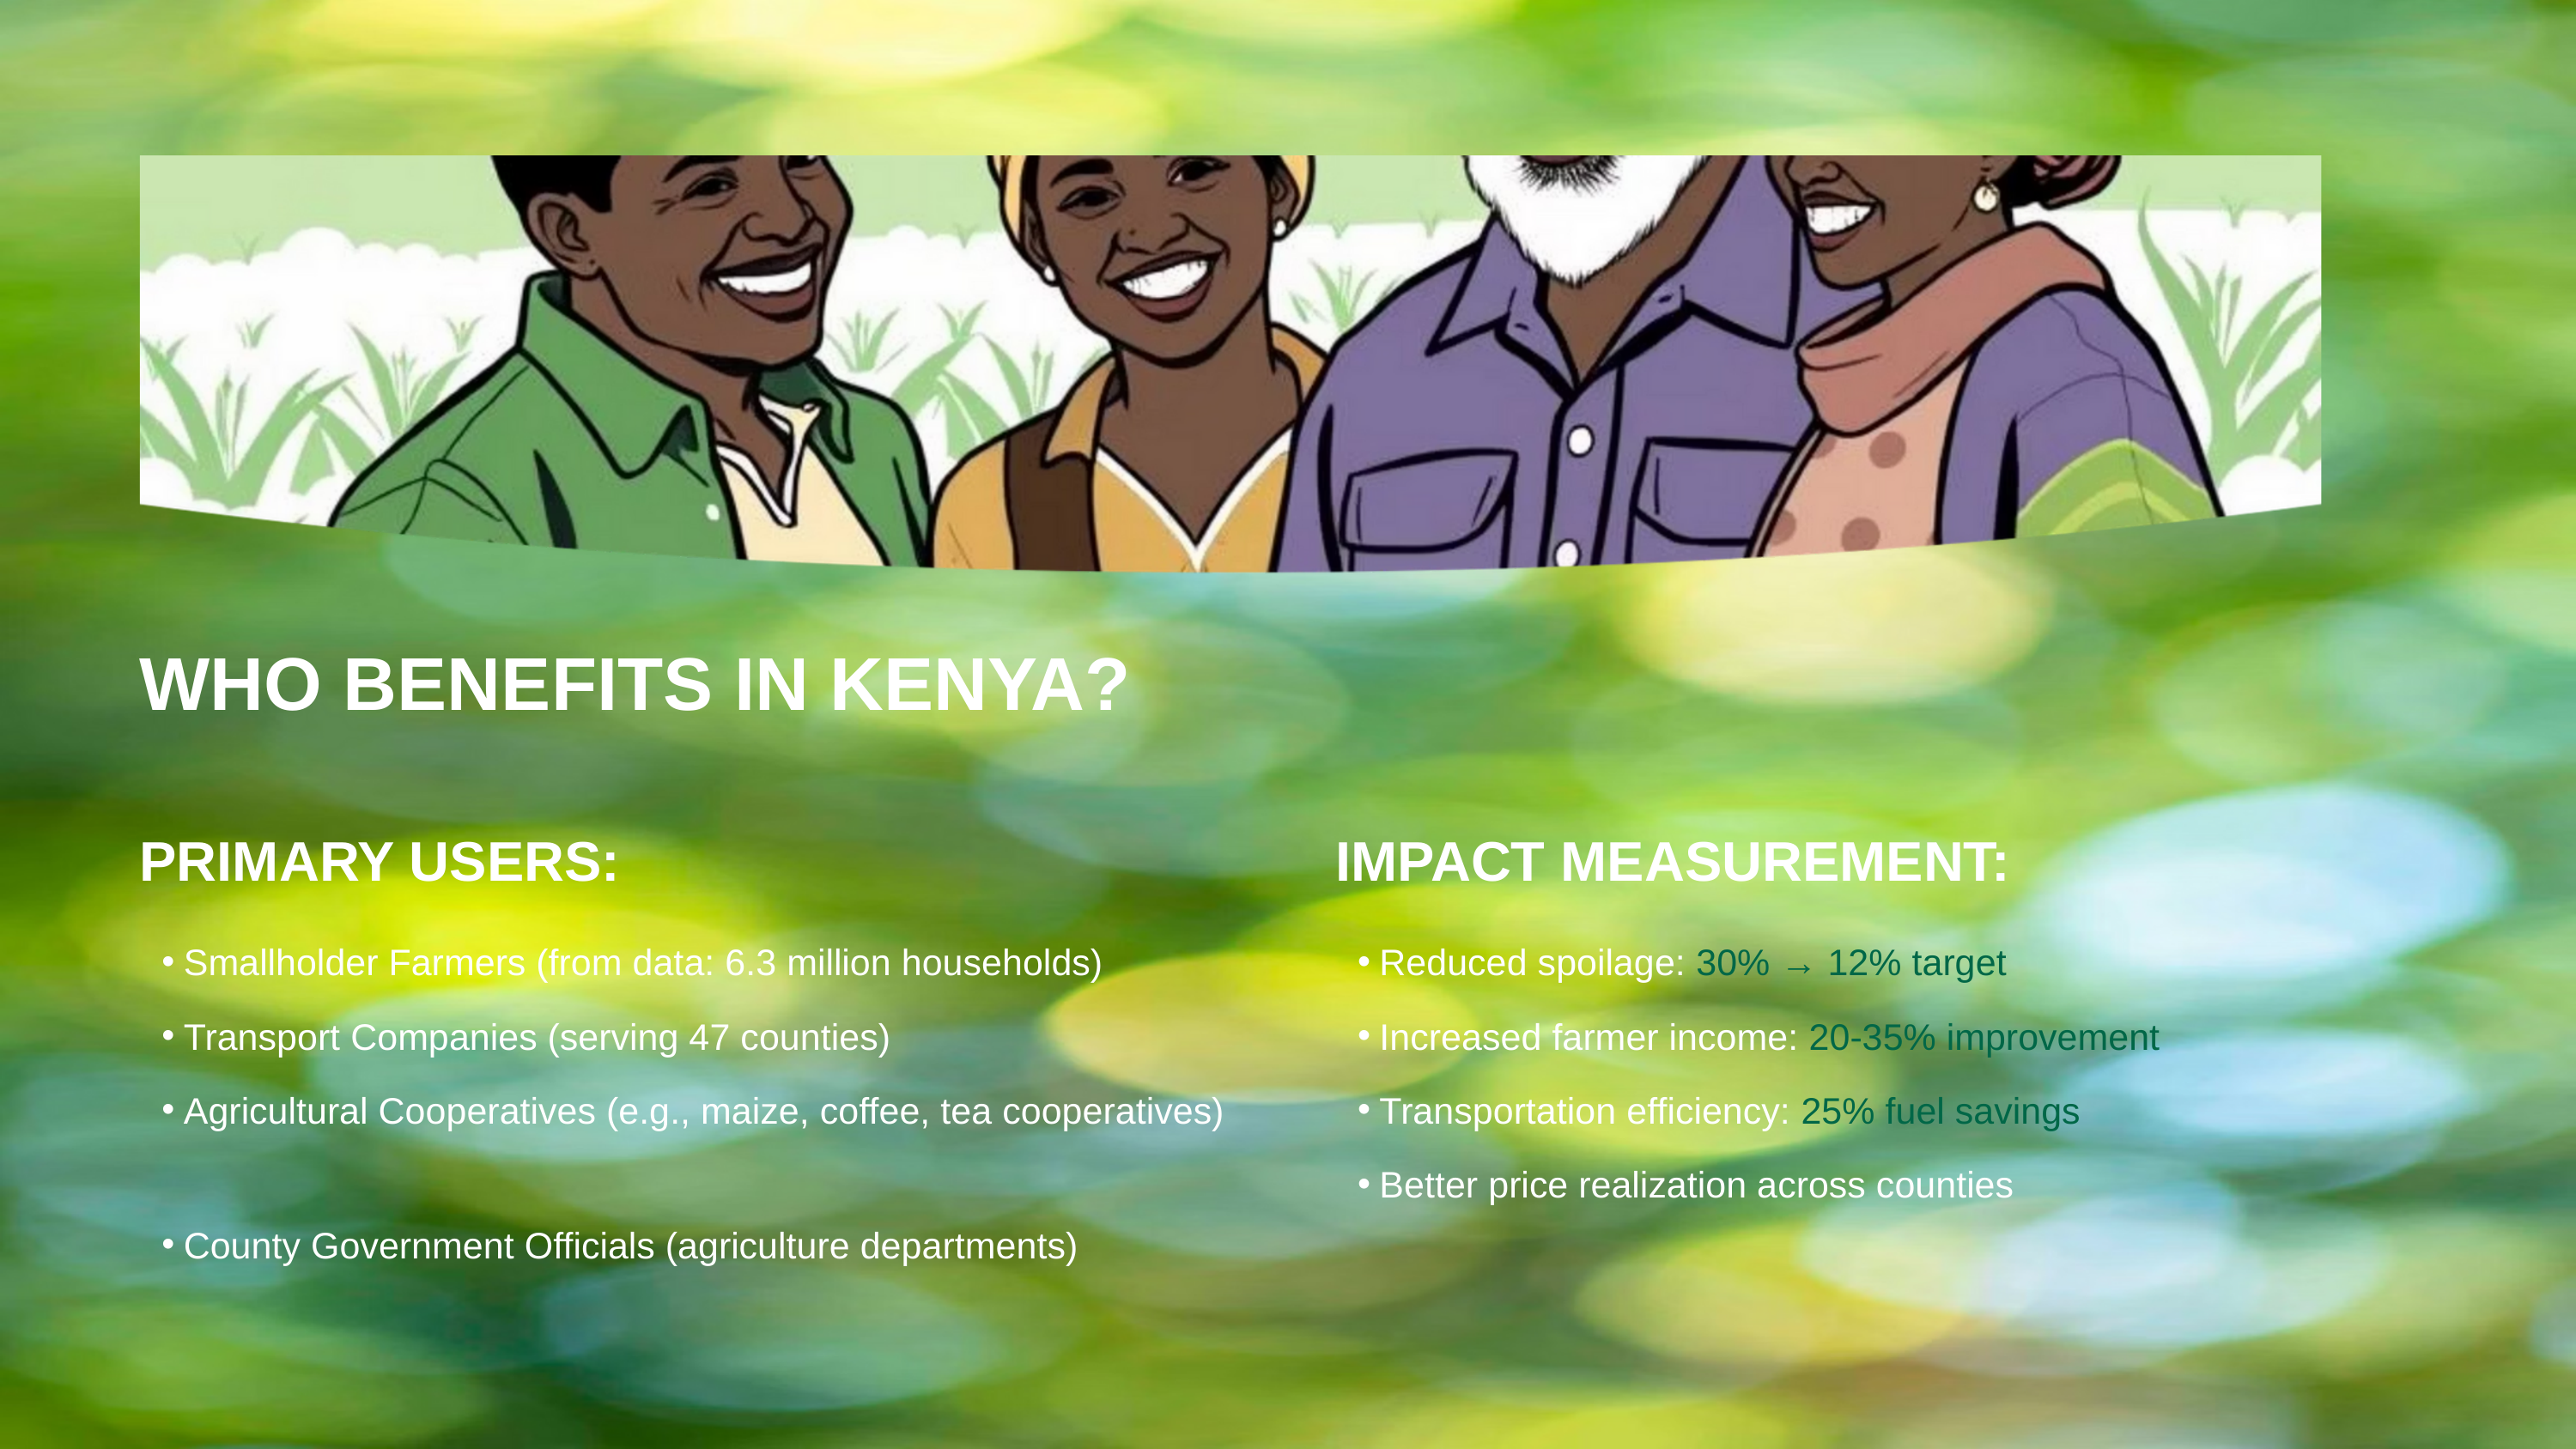

WHO BENEFITS IN KENYA?
PRIMARY USERS:
IMPACT MEASUREMENT:
Smallholder Farmers (from data: 6.3 million households)
Reduced spoilage: 30% → 12% target
Transport Companies (serving 47 counties)
Increased farmer income: 20-35% improvement
Agricultural Cooperatives (e.g., maize, coffee, tea cooperatives)
Transportation efficiency: 25% fuel savings
Better price realization across counties
County Government Officials (agriculture departments)